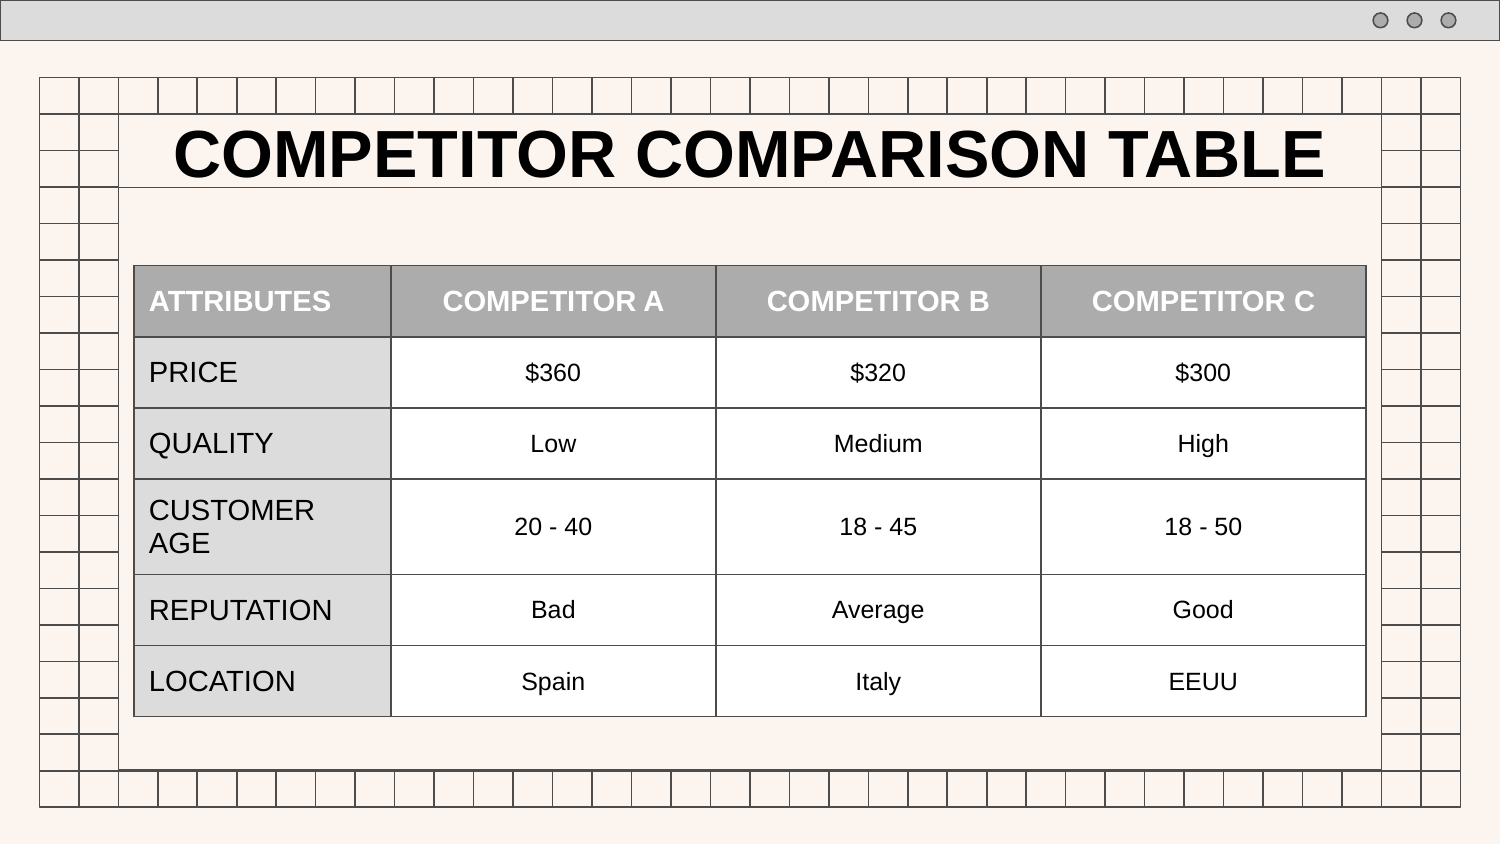

# COMPETITOR COMPARISON TABLE
| ATTRIBUTES | COMPETITOR A | COMPETITOR B | COMPETITOR C |
| --- | --- | --- | --- |
| PRICE | $360 | $320 | $300 |
| QUALITY | Low | Medium | High |
| CUSTOMER AGE | 20 - 40 | 18 - 45 | 18 - 50 |
| REPUTATION | Bad | Average | Good |
| LOCATION | Spain | Italy | EEUU |